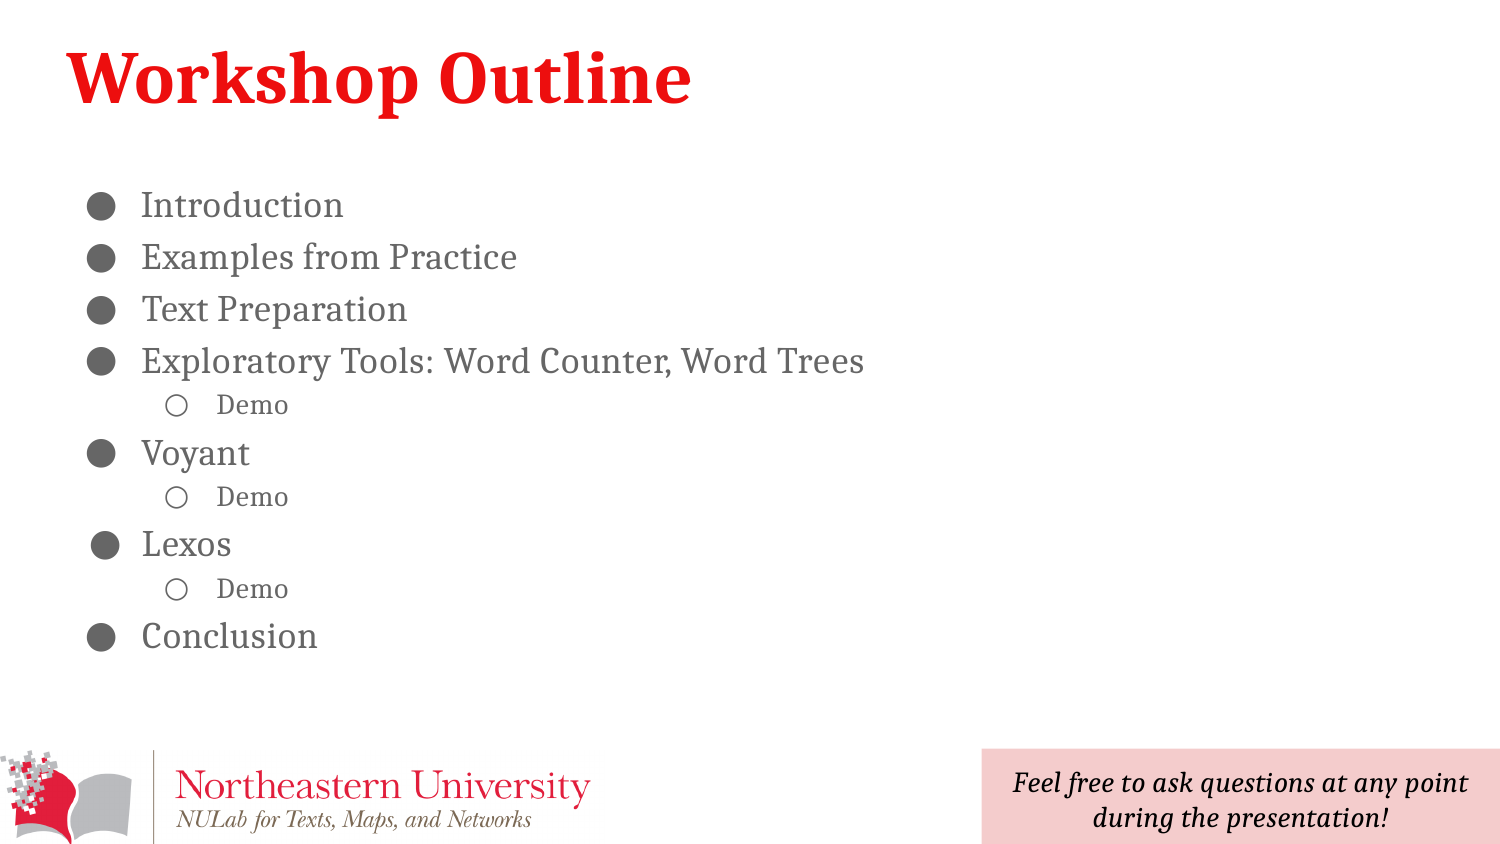

# Workshop Outline
Introduction
Examples from Practice
Text Preparation
Exploratory Tools: Word Counter, Word Trees
Demo
Voyant
Demo
Lexos
Demo
Conclusion